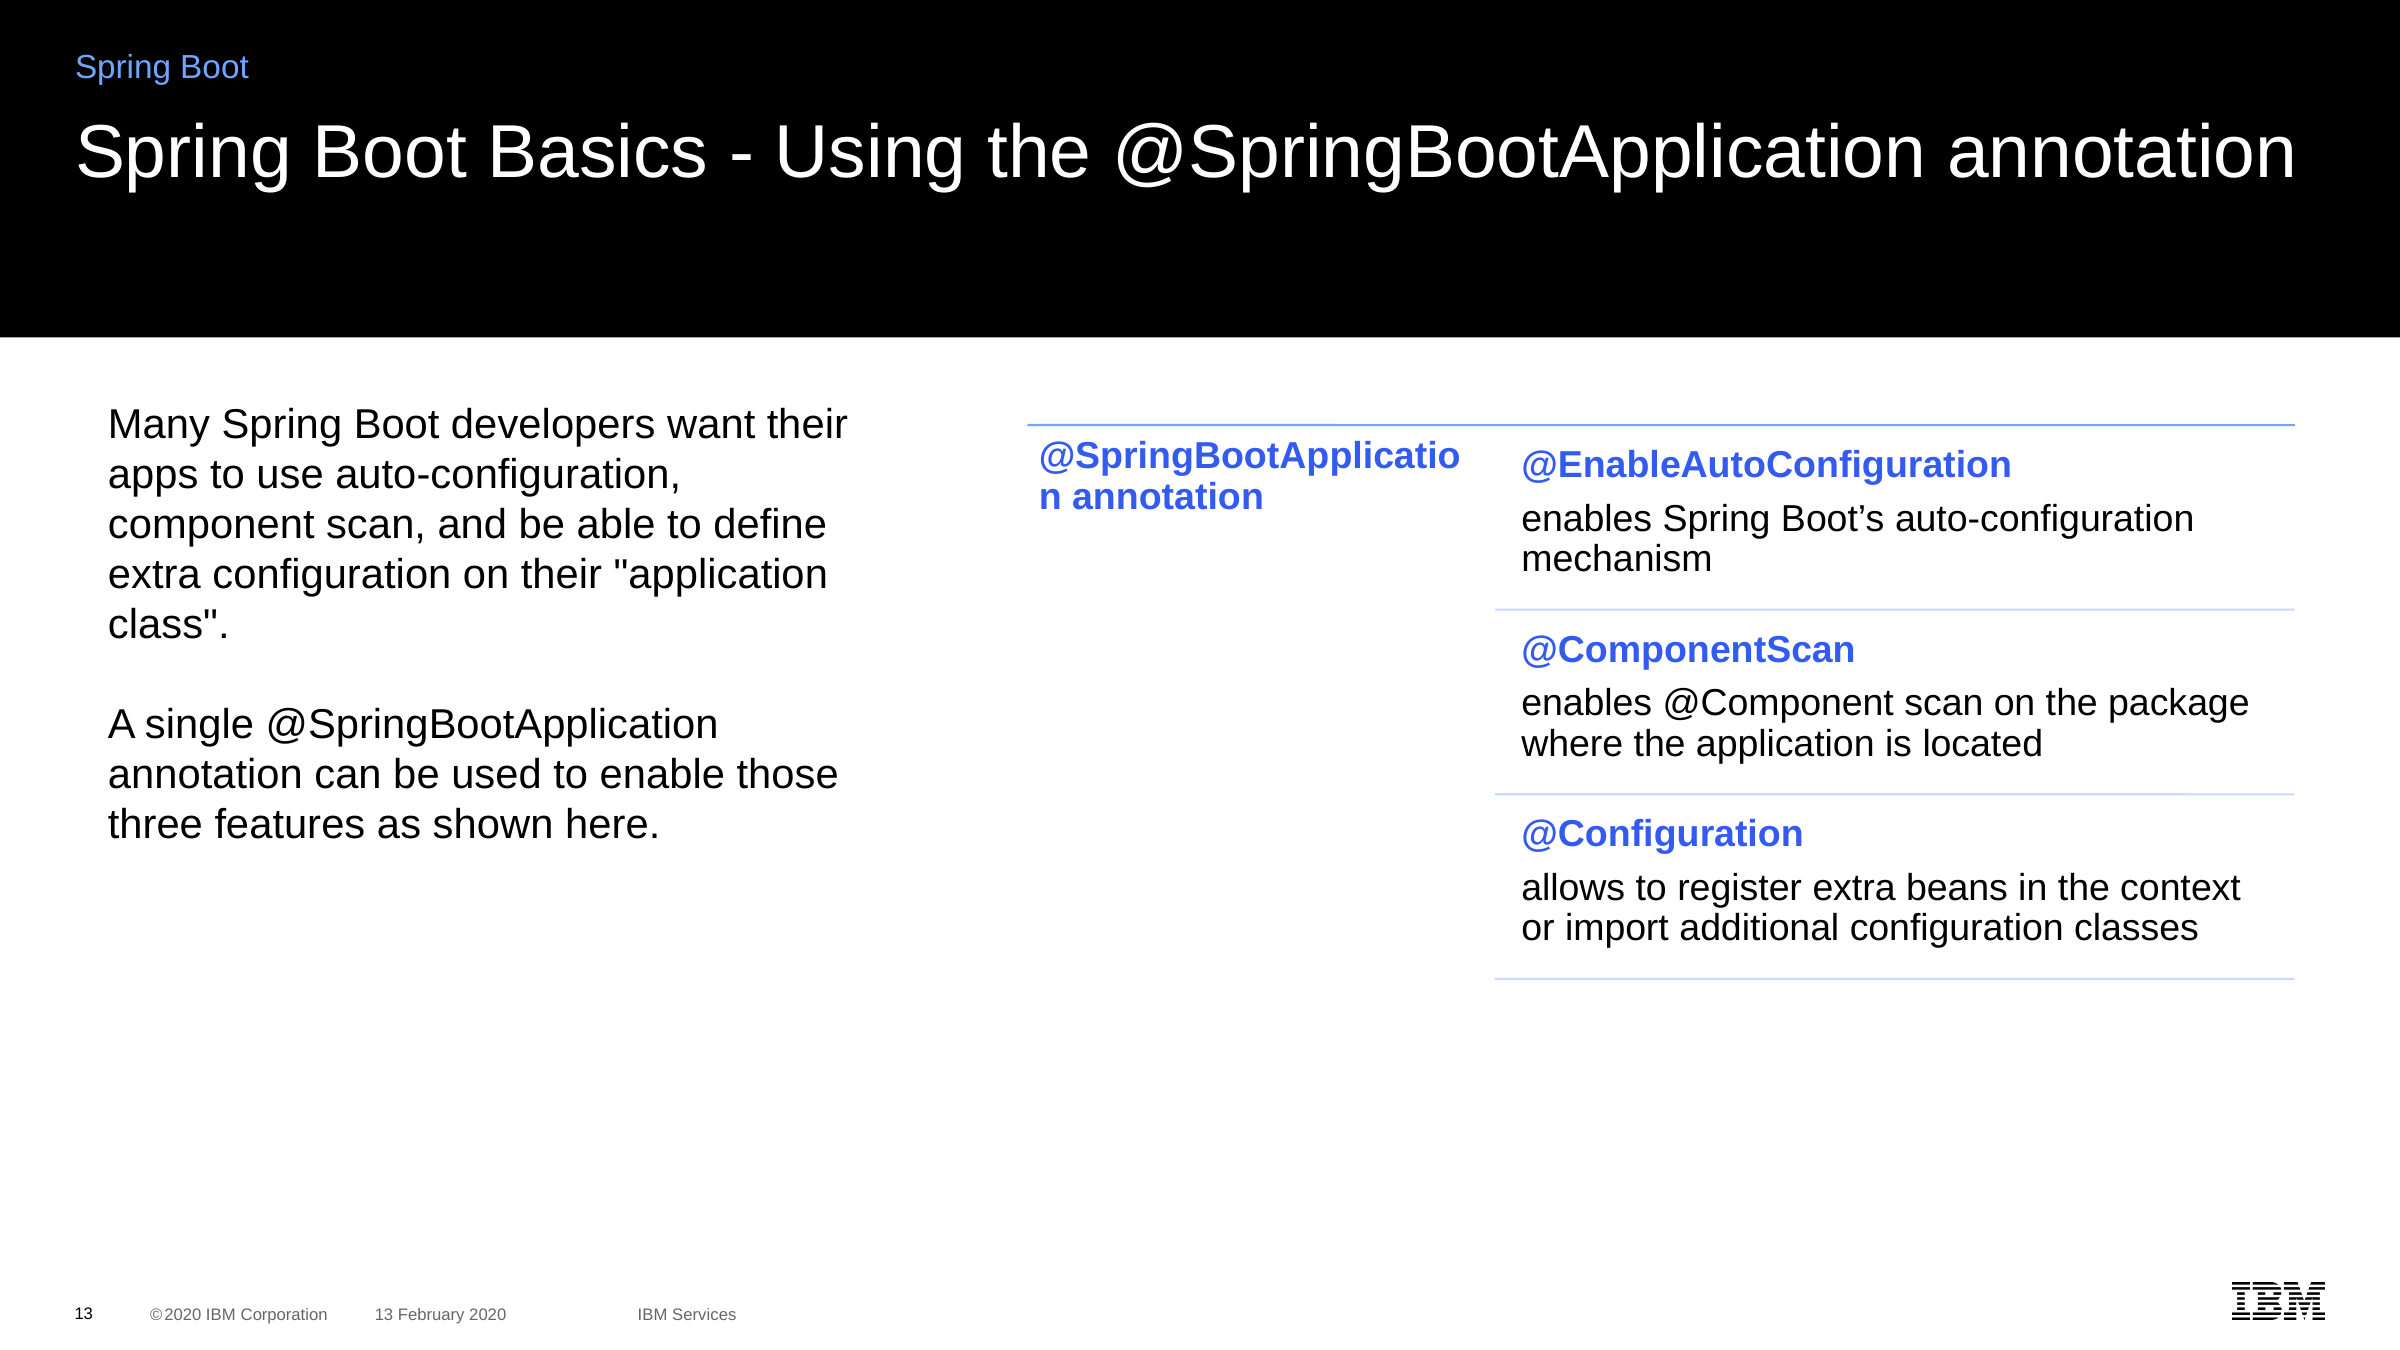

Spring Boot

# Spring Boot Basics - Using the @SpringBootApplication annotation
Many Spring Boot developers want their apps to use auto-configuration, component scan, and be able to define extra configuration on their "application class".

A single @SpringBootApplication annotation can be used to enable those three features as shown here.

@SpringBootApplication annotation
@EnableAutoConfiguration
enables Spring Boot’s auto-configuration mechanism
@ComponentScan
enables @Component scan on the package where the application is located
@Configuration
allows to register extra beans in the context or import additional configuration classes